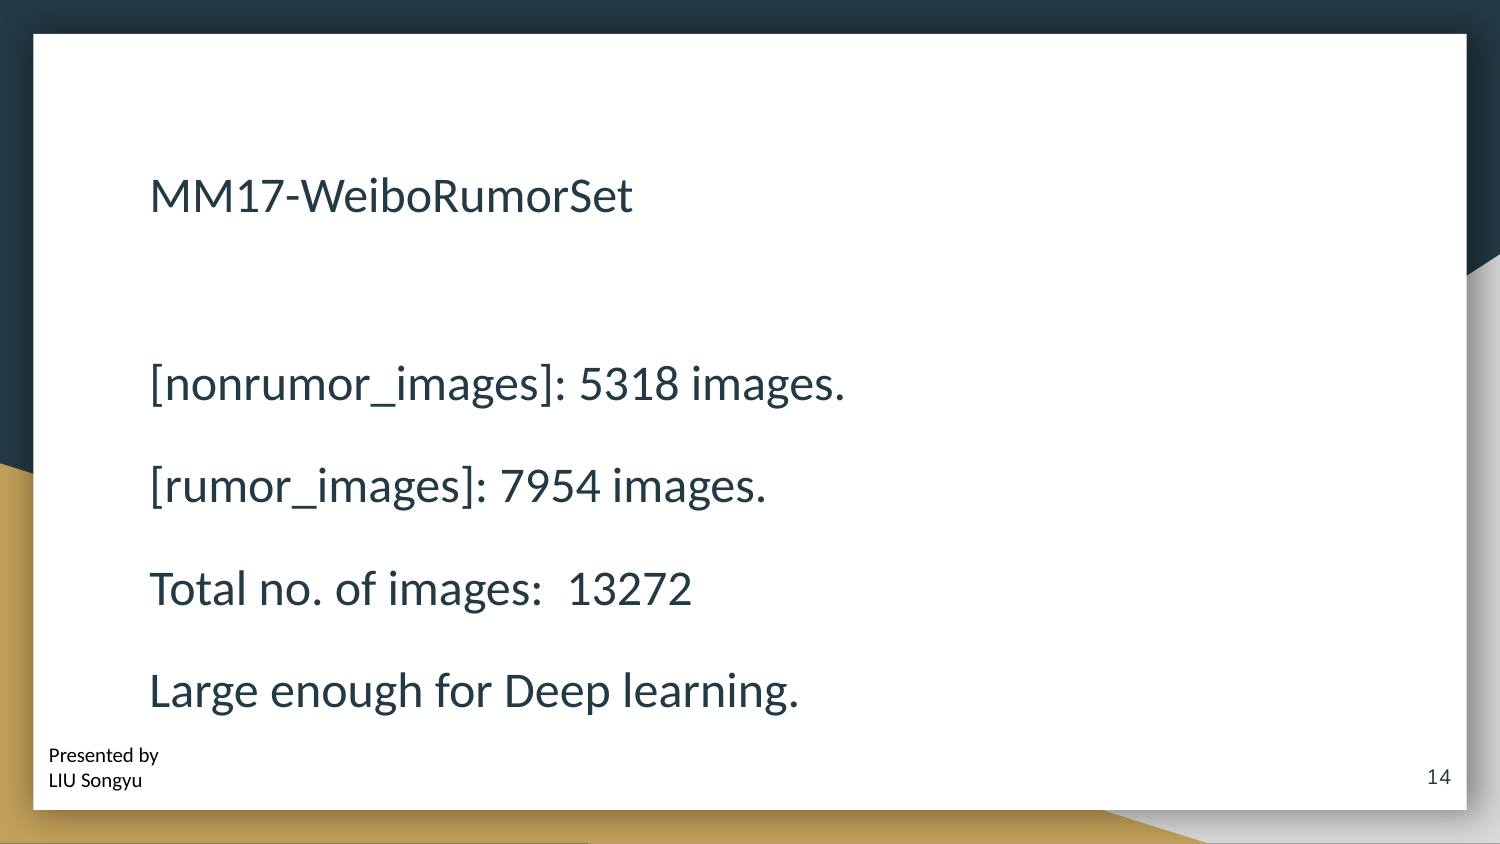

# MM17-WeiboRumorSet
[nonrumor_images]: 5318 images.
[rumor_images]: 7954 images.
Total no. of images:  13272
Large enough for Deep learning.

Presented by
LIU Songyu
14